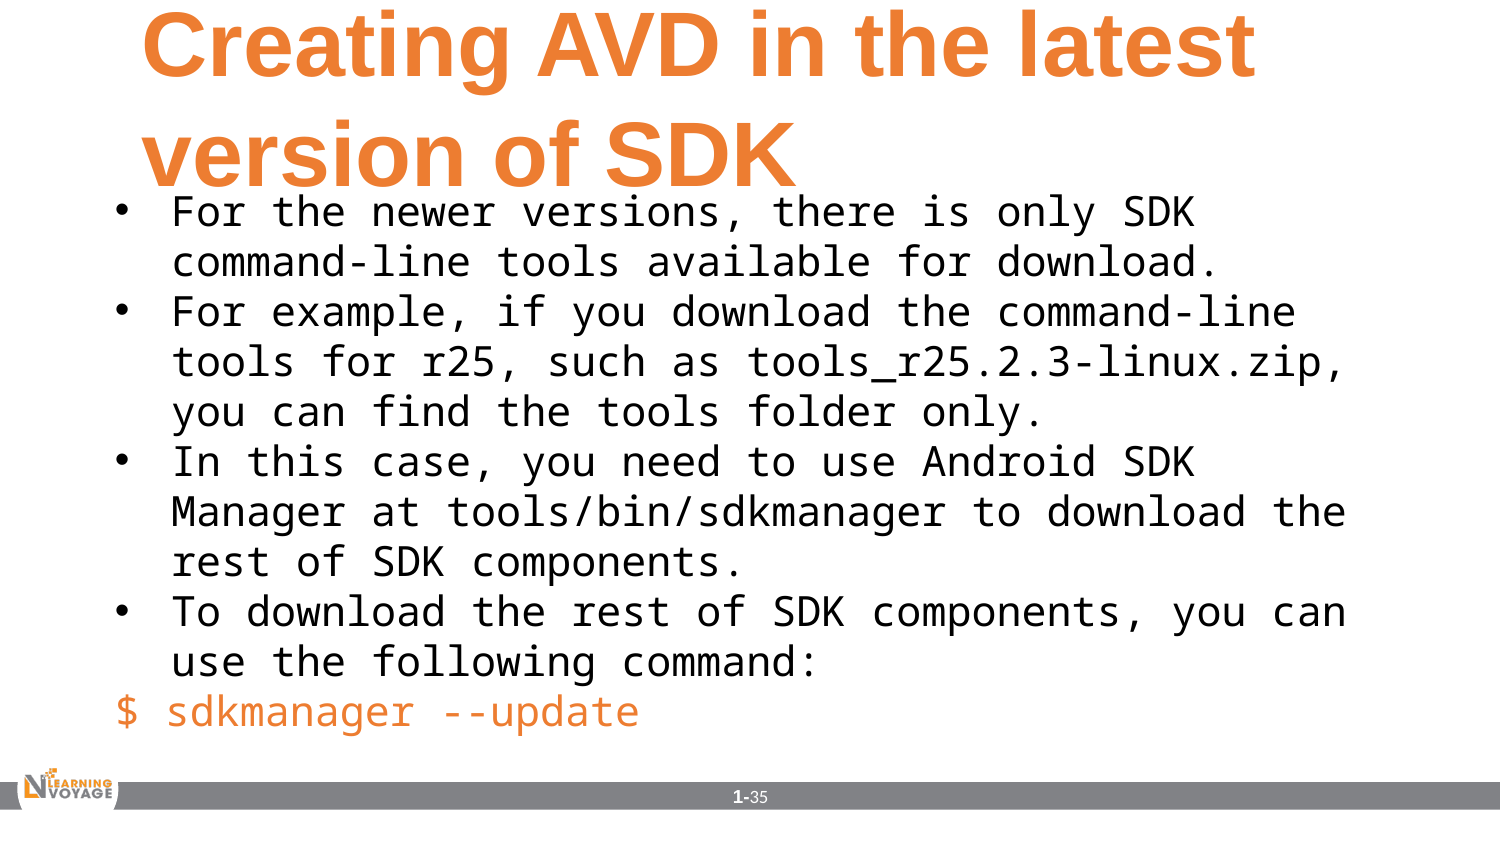

Creating AVD in the latest version of SDK
For the newer versions, there is only SDK command-line tools available for download.
For example, if you download the command-line tools for r25, such as tools_r25.2.3-linux.zip, you can find the tools folder only.
In this case, you need to use Android SDK Manager at tools/bin/sdkmanager to download the rest of SDK components.
To download the rest of SDK components, you can use the following command:
$ sdkmanager --update
1-35